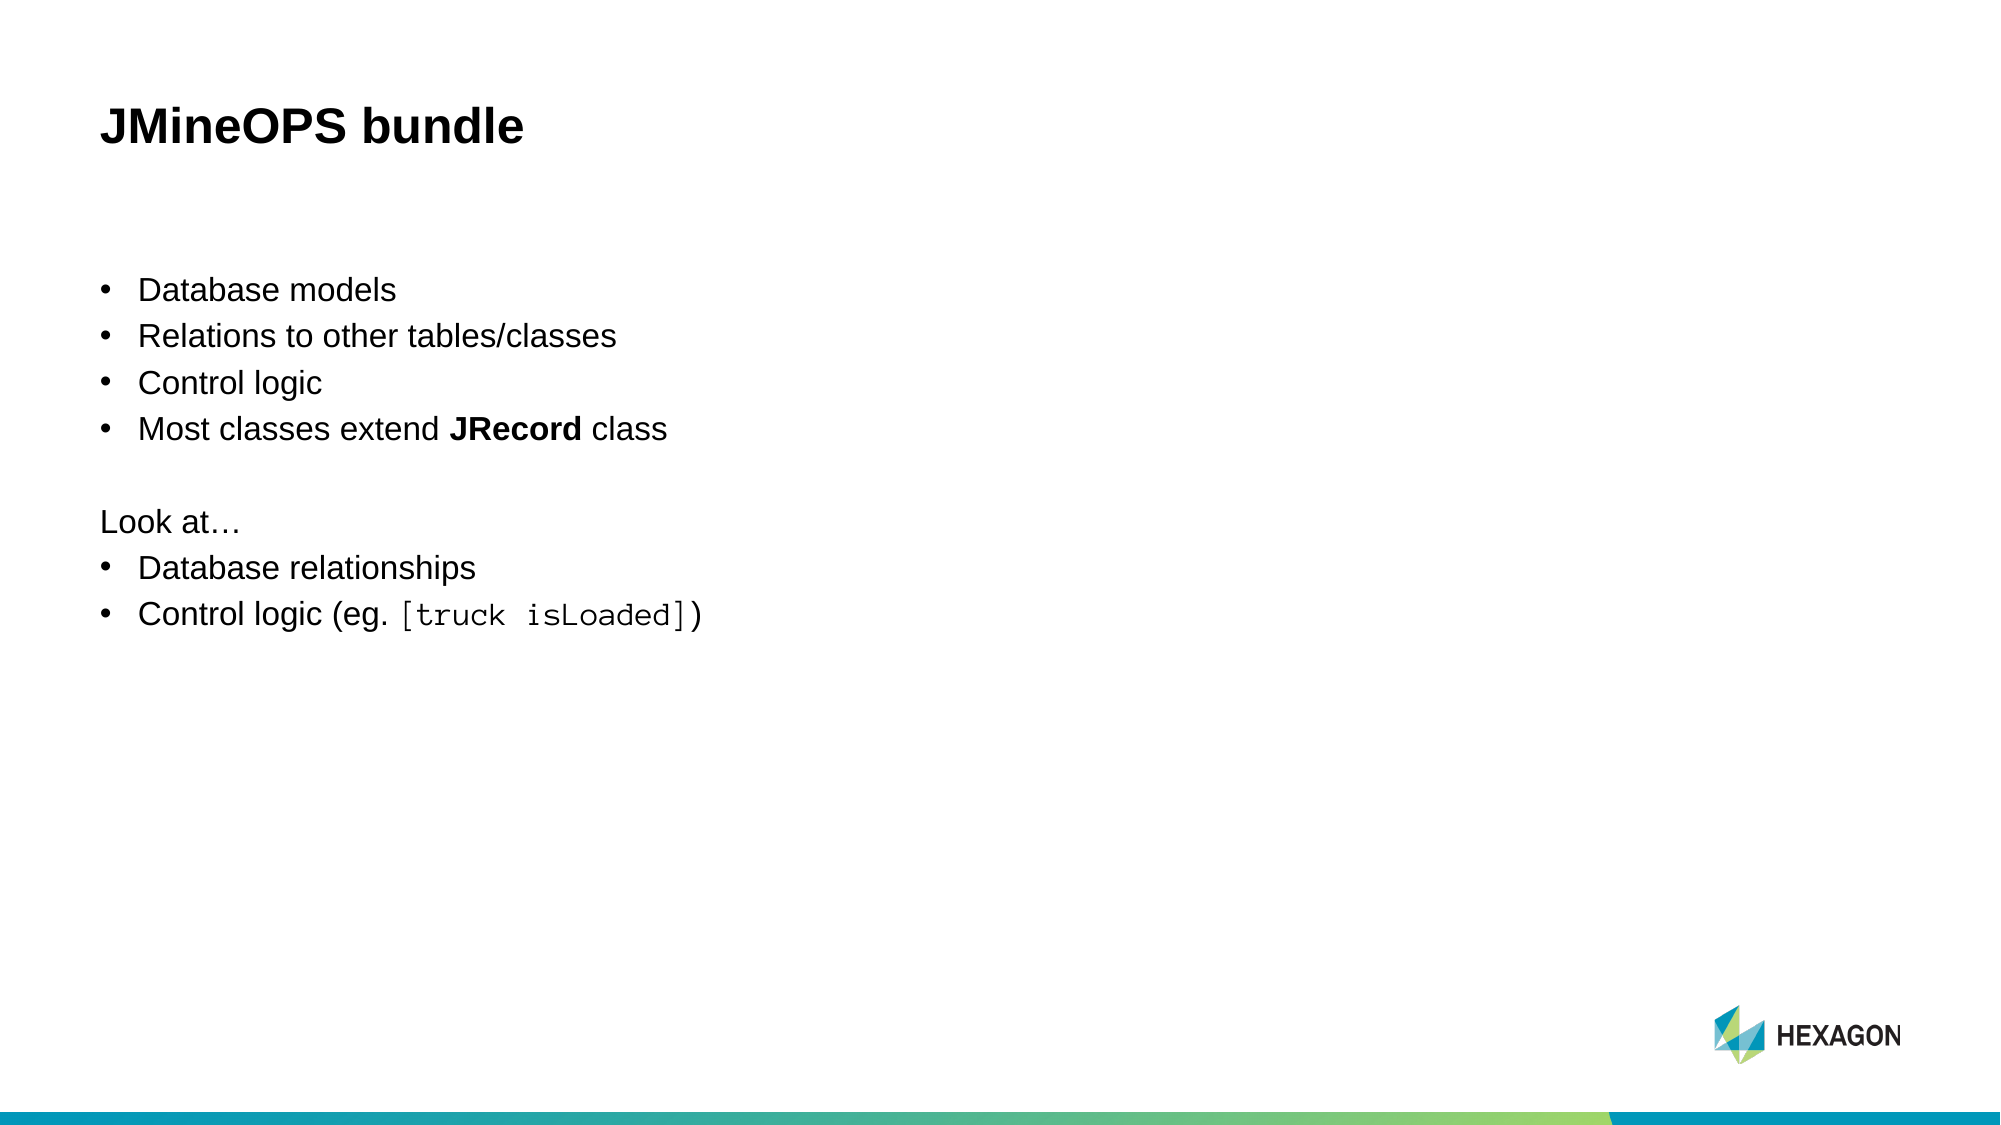

# JMineOPS bundle
Database models
Relations to other tables/classes
Control logic
Most classes extend JRecord class

Look at…
Database relationships
Control logic (eg. [truck isLoaded])